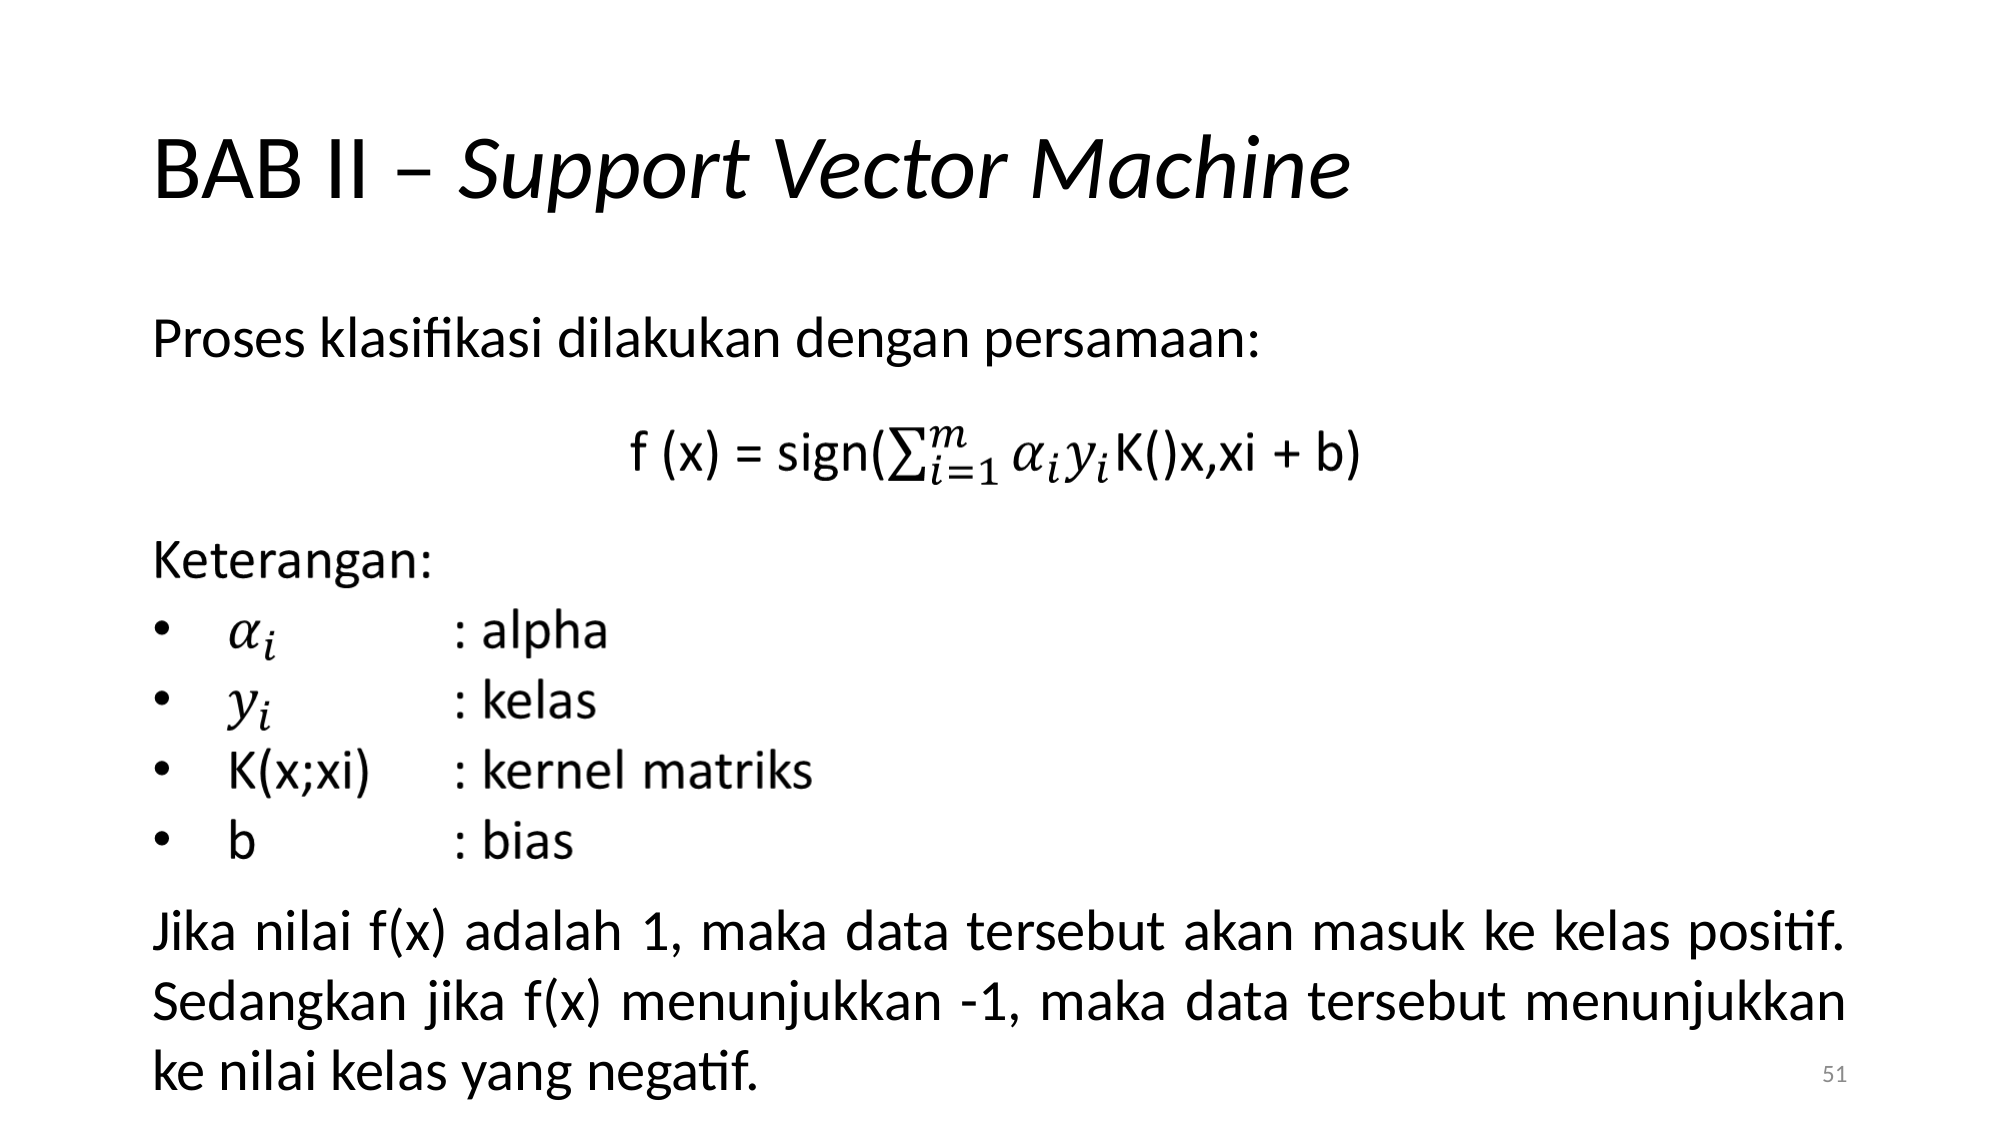

BAB II – Support Vector Machine
Proses klasifikasi dilakukan dengan persamaan:

Jika nilai f(x) adalah 1, maka data tersebut akan masuk ke kelas positif. Sedangkan jika f(x) menunjukkan -1, maka data tersebut menunjukkan ke nilai kelas yang negatif.
51